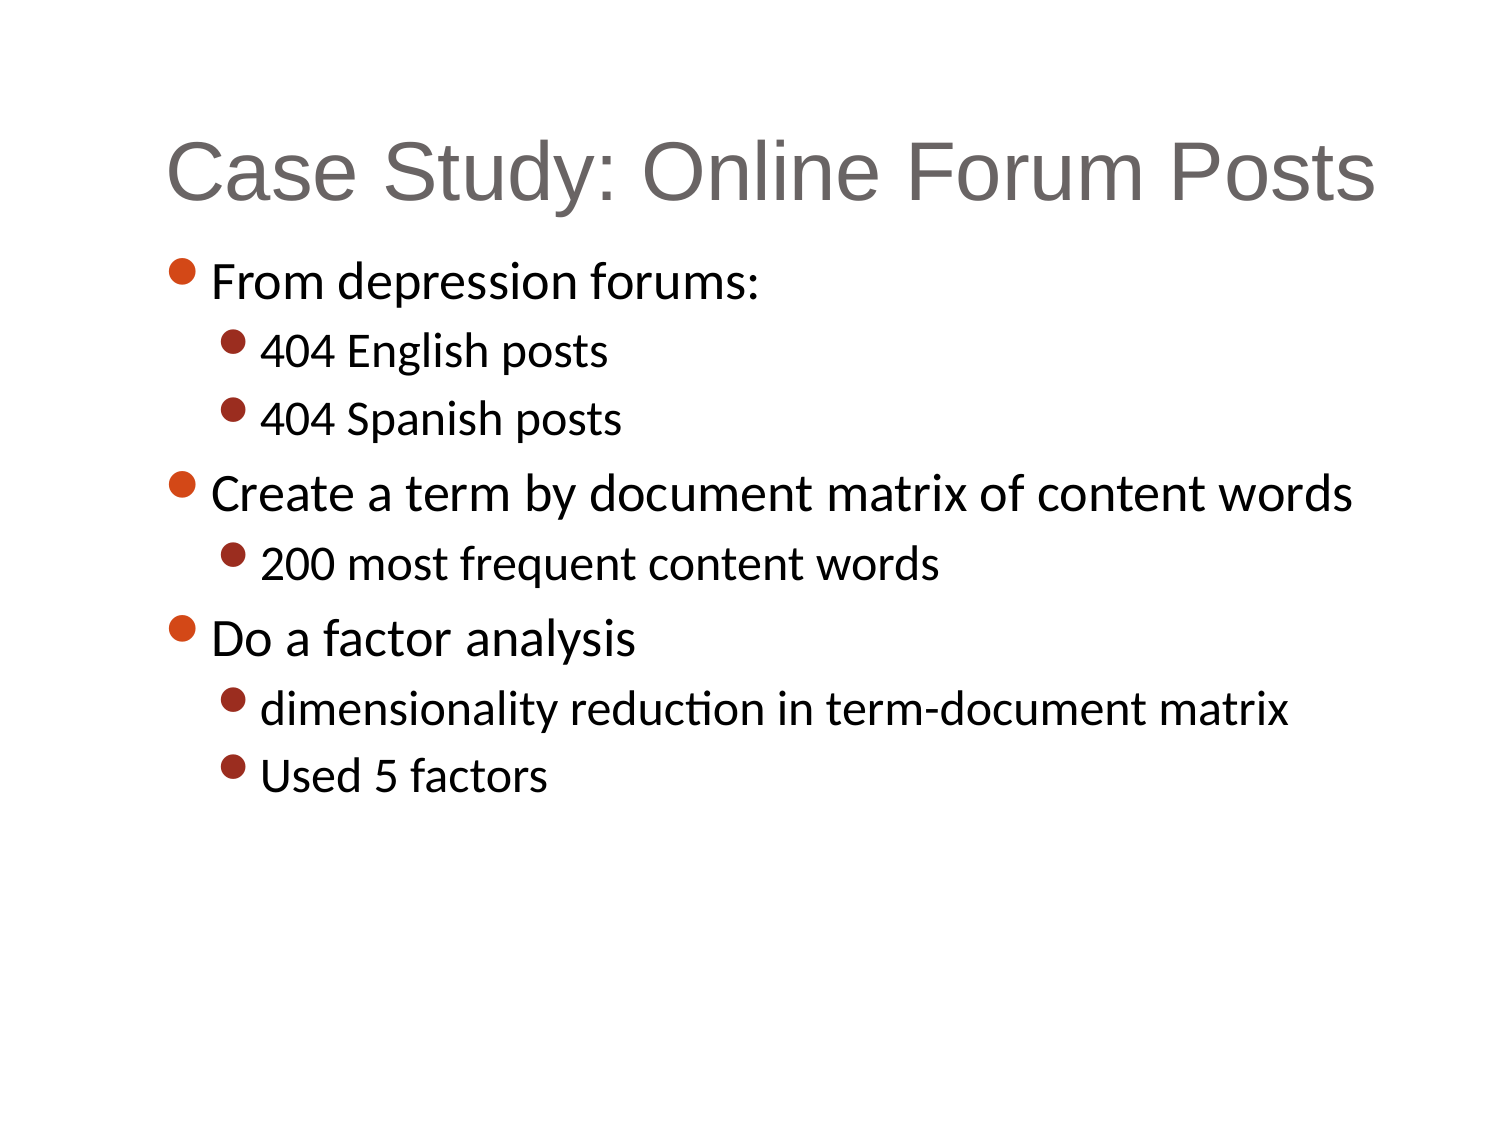

# Case Study: Online Forum Posts
From depression forums:
404 English posts
404 Spanish posts
Create a term by document matrix of content words
200 most frequent content words
Do a factor analysis
dimensionality reduction in term-document matrix
Used 5 factors